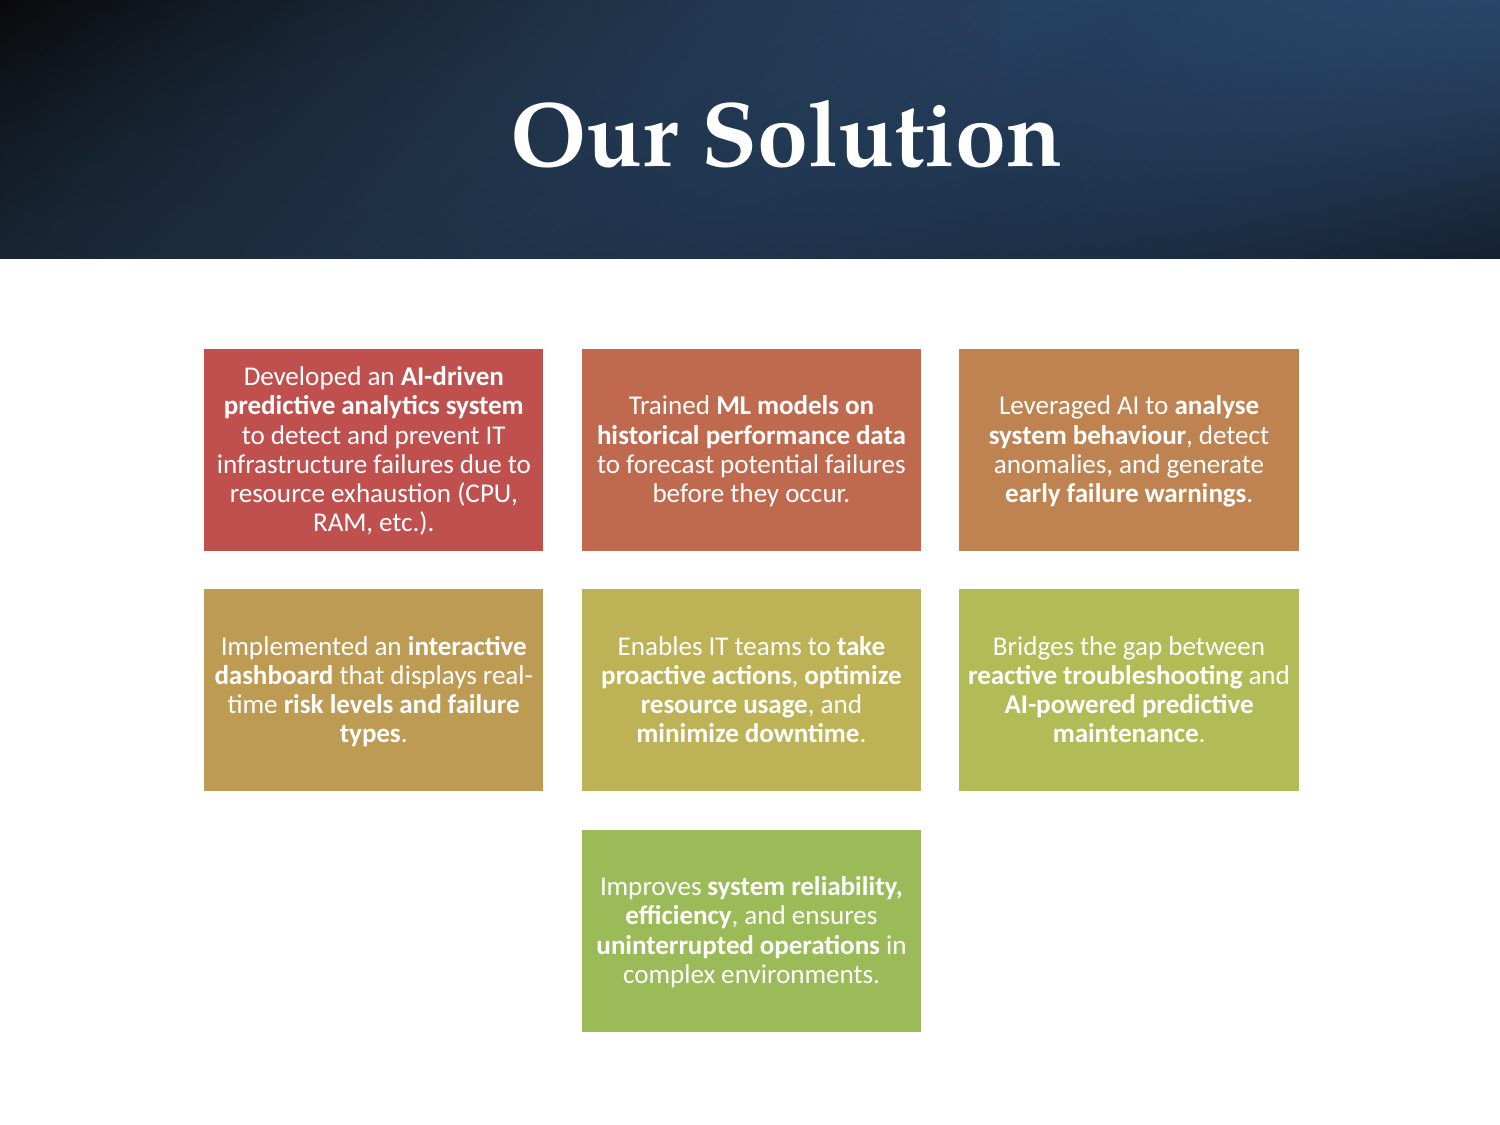

# Our Solution
Developed an AI-driven predictive analytics system to detect and prevent IT infrastructure failures due to resource exhaustion (CPU, RAM, etc.).
Trained ML models on historical performance data to forecast potential failures before they occur.
Leveraged AI to analyse system behaviour, detect anomalies, and generate early failure warnings.
Implemented an interactive dashboard that displays real-time risk levels and failure types.
Enables IT teams to take proactive actions, optimize resource usage, and minimize downtime.
Bridges the gap between reactive troubleshooting and AI-powered predictive maintenance.
Improves system reliability, efficiency, and ensures uninterrupted operations in complex environments.